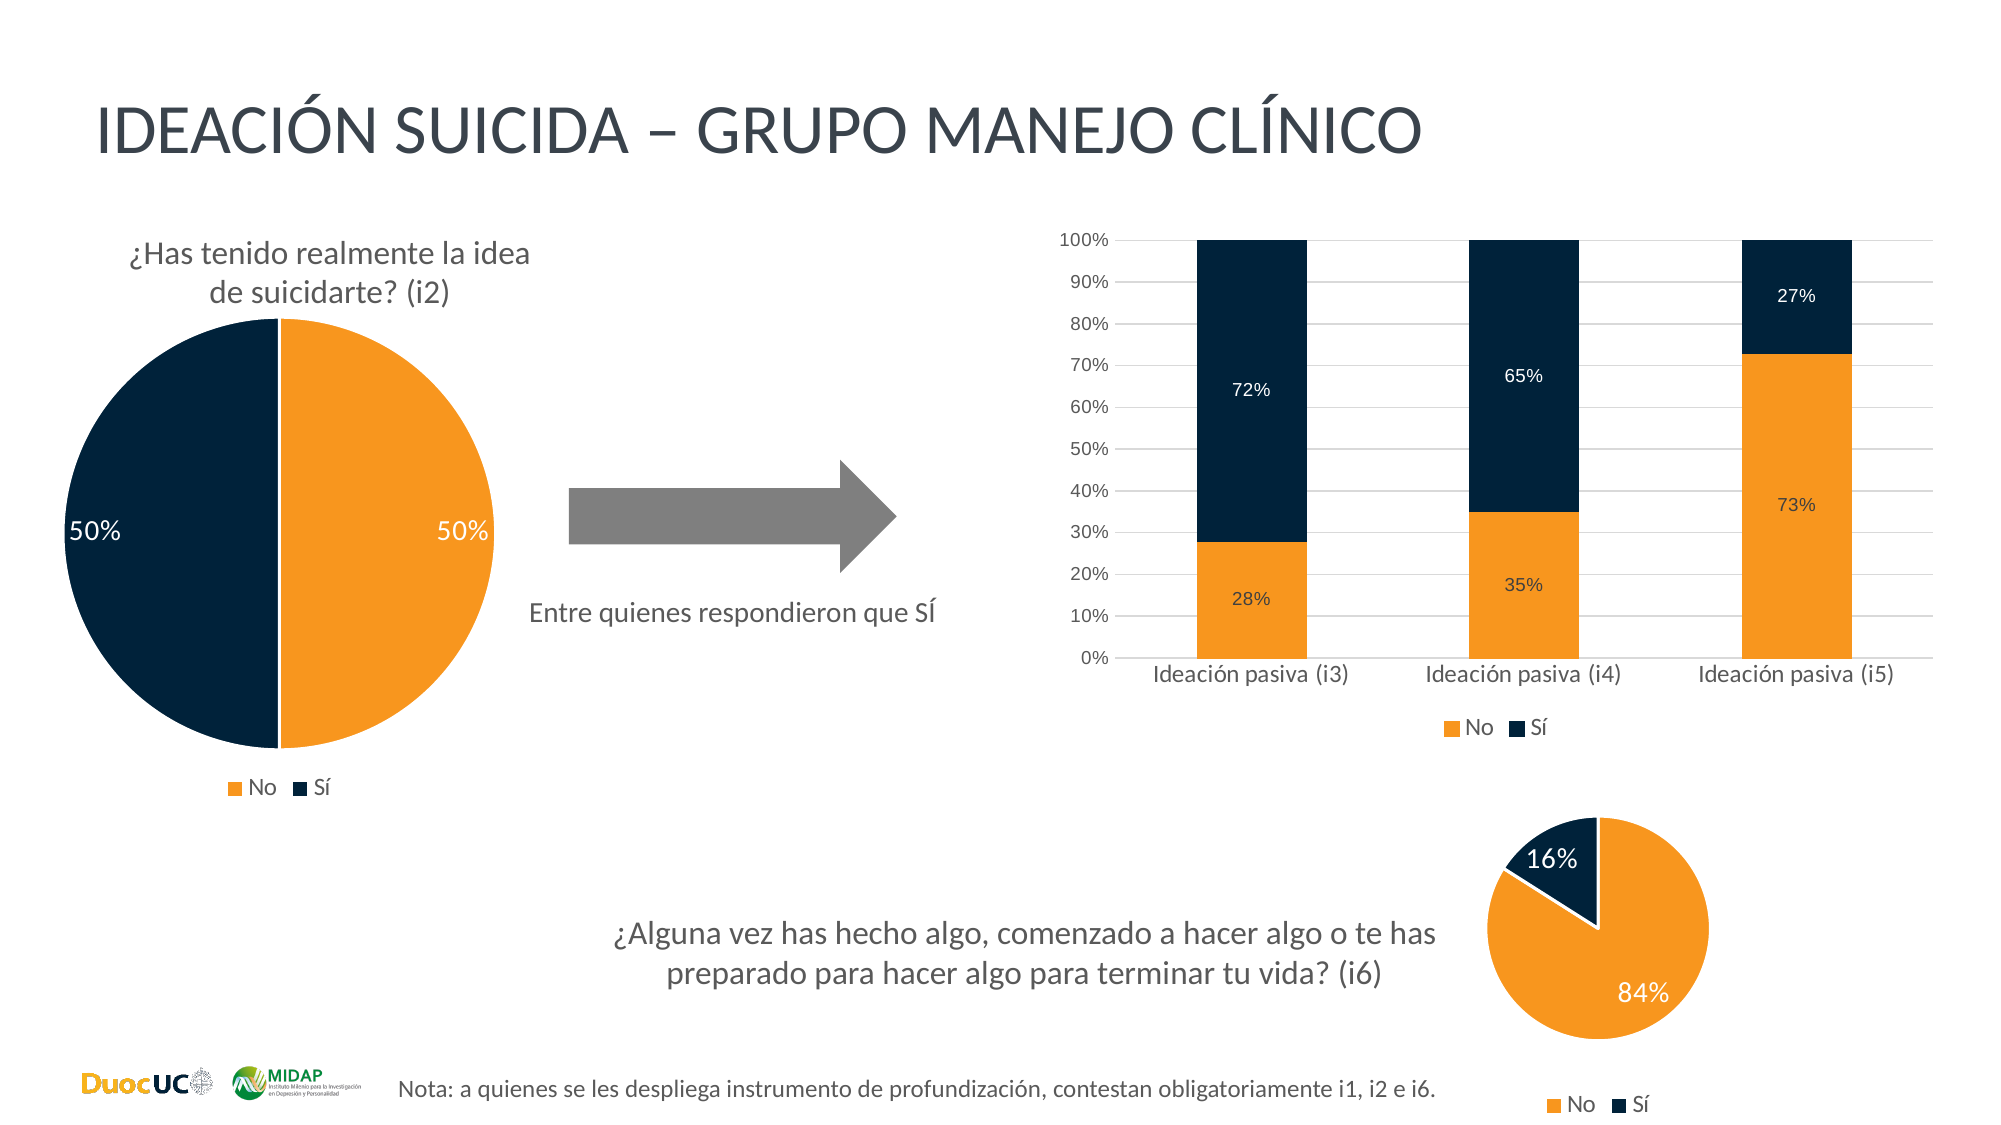

# Ideación suicida – Grupo manejo clínico

### Chart

| Category | No | Sí |
|---|---|---|
| Ideación pasiva (i3) | 0.28 | 0.72 |
| Ideación pasiva (i4) | 0.35 | 0.65 |
| Ideación pasiva (i5) | 0.73 | 0.27 |
¿Has tenido realmente la idea
de suicidarte? (i2)

### Chart

| Category | Porcentaje |
|---|---|
| No | 0.5 |
| Sí | 0.5 |
Entre quienes respondieron que SÍ

### Chart

| Category | Porcentaje |
|---|---|
| No | 0.84 |
| Sí | 0.16 |
¿Alguna vez has hecho algo, comenzado a hacer algo o te has preparado para hacer algo para terminar tu vida? (i6)
Nota: a quienes se les despliega instrumento de profundización, contestan obligatoriamente i1, i2 e i6.